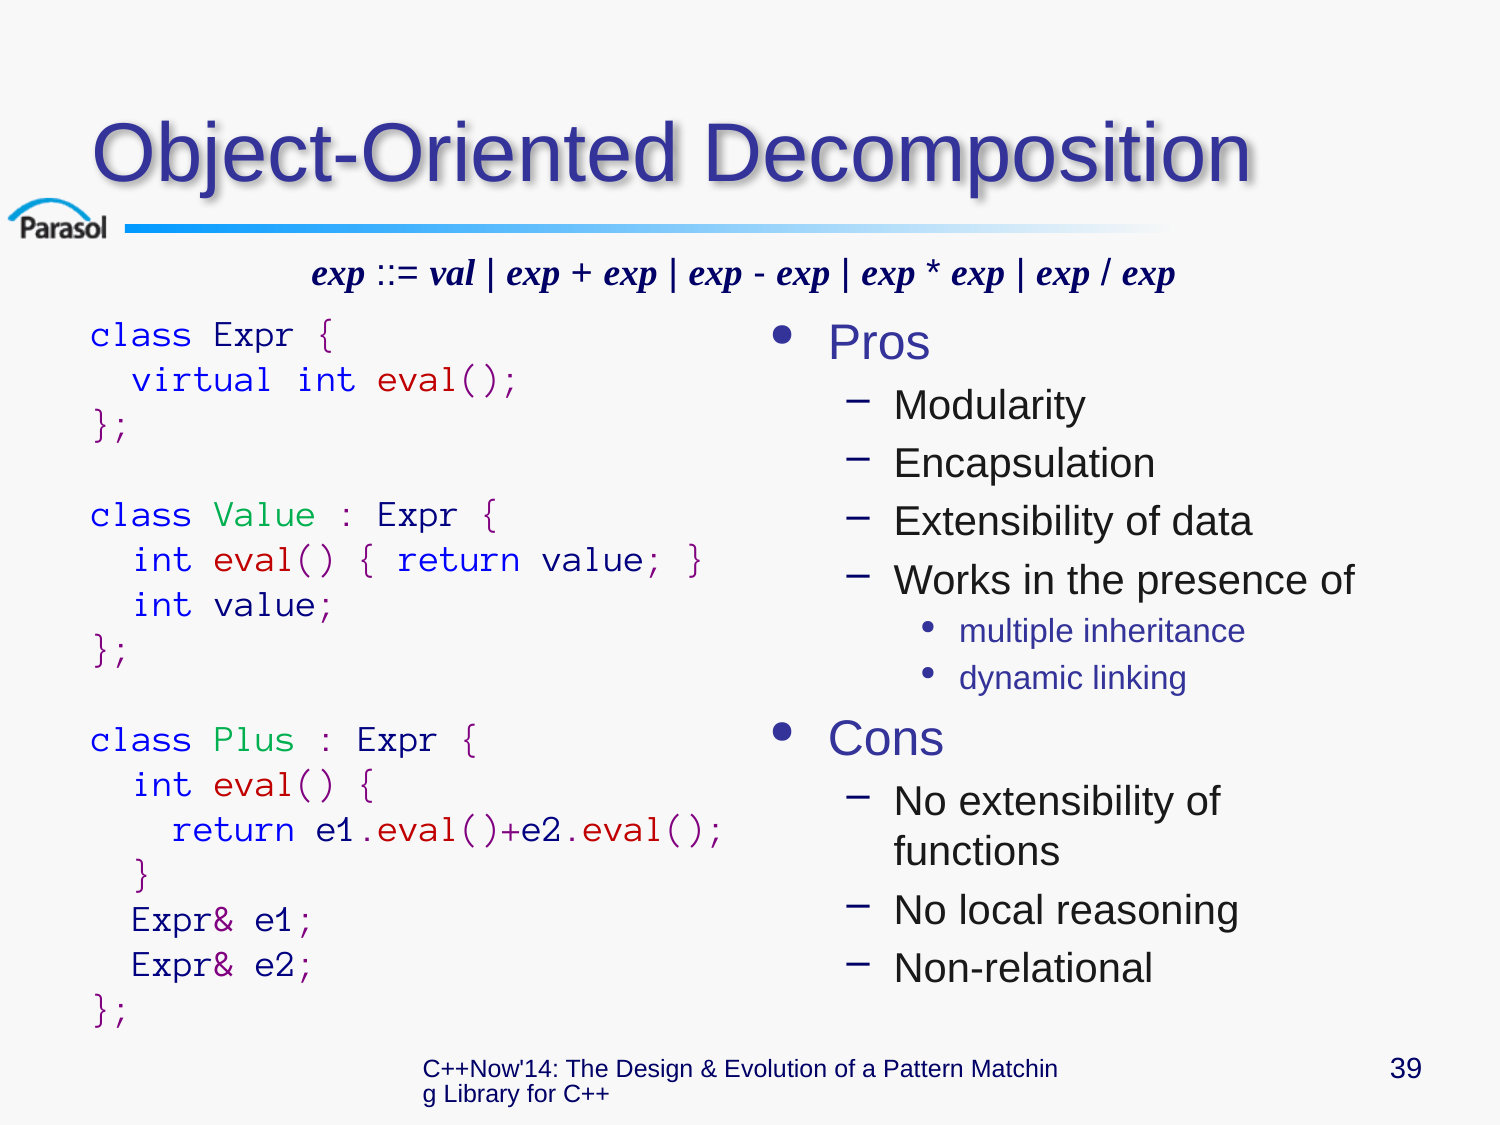

# Object-Oriented Decomposition
exp ::= val | exp + exp | exp - exp | exp * exp | exp / exp
class Expr {
  virtual int eval();
};

class Value : Expr {
  int eval() { return value; }
  int value;
};

class Plus : Expr {
  int eval() {
    return e1.eval()+e2.eval();
  }
  Expr& e1;
  Expr& e2;
};
Pros
Modularity
Encapsulation
Extensibility of data
Works in the presence of
multiple inheritance
dynamic linking
Cons
No extensibility of functions
No local reasoning
Non-relational
C++Now'14: The Design & Evolution of a Pattern Matching Library for C++
39